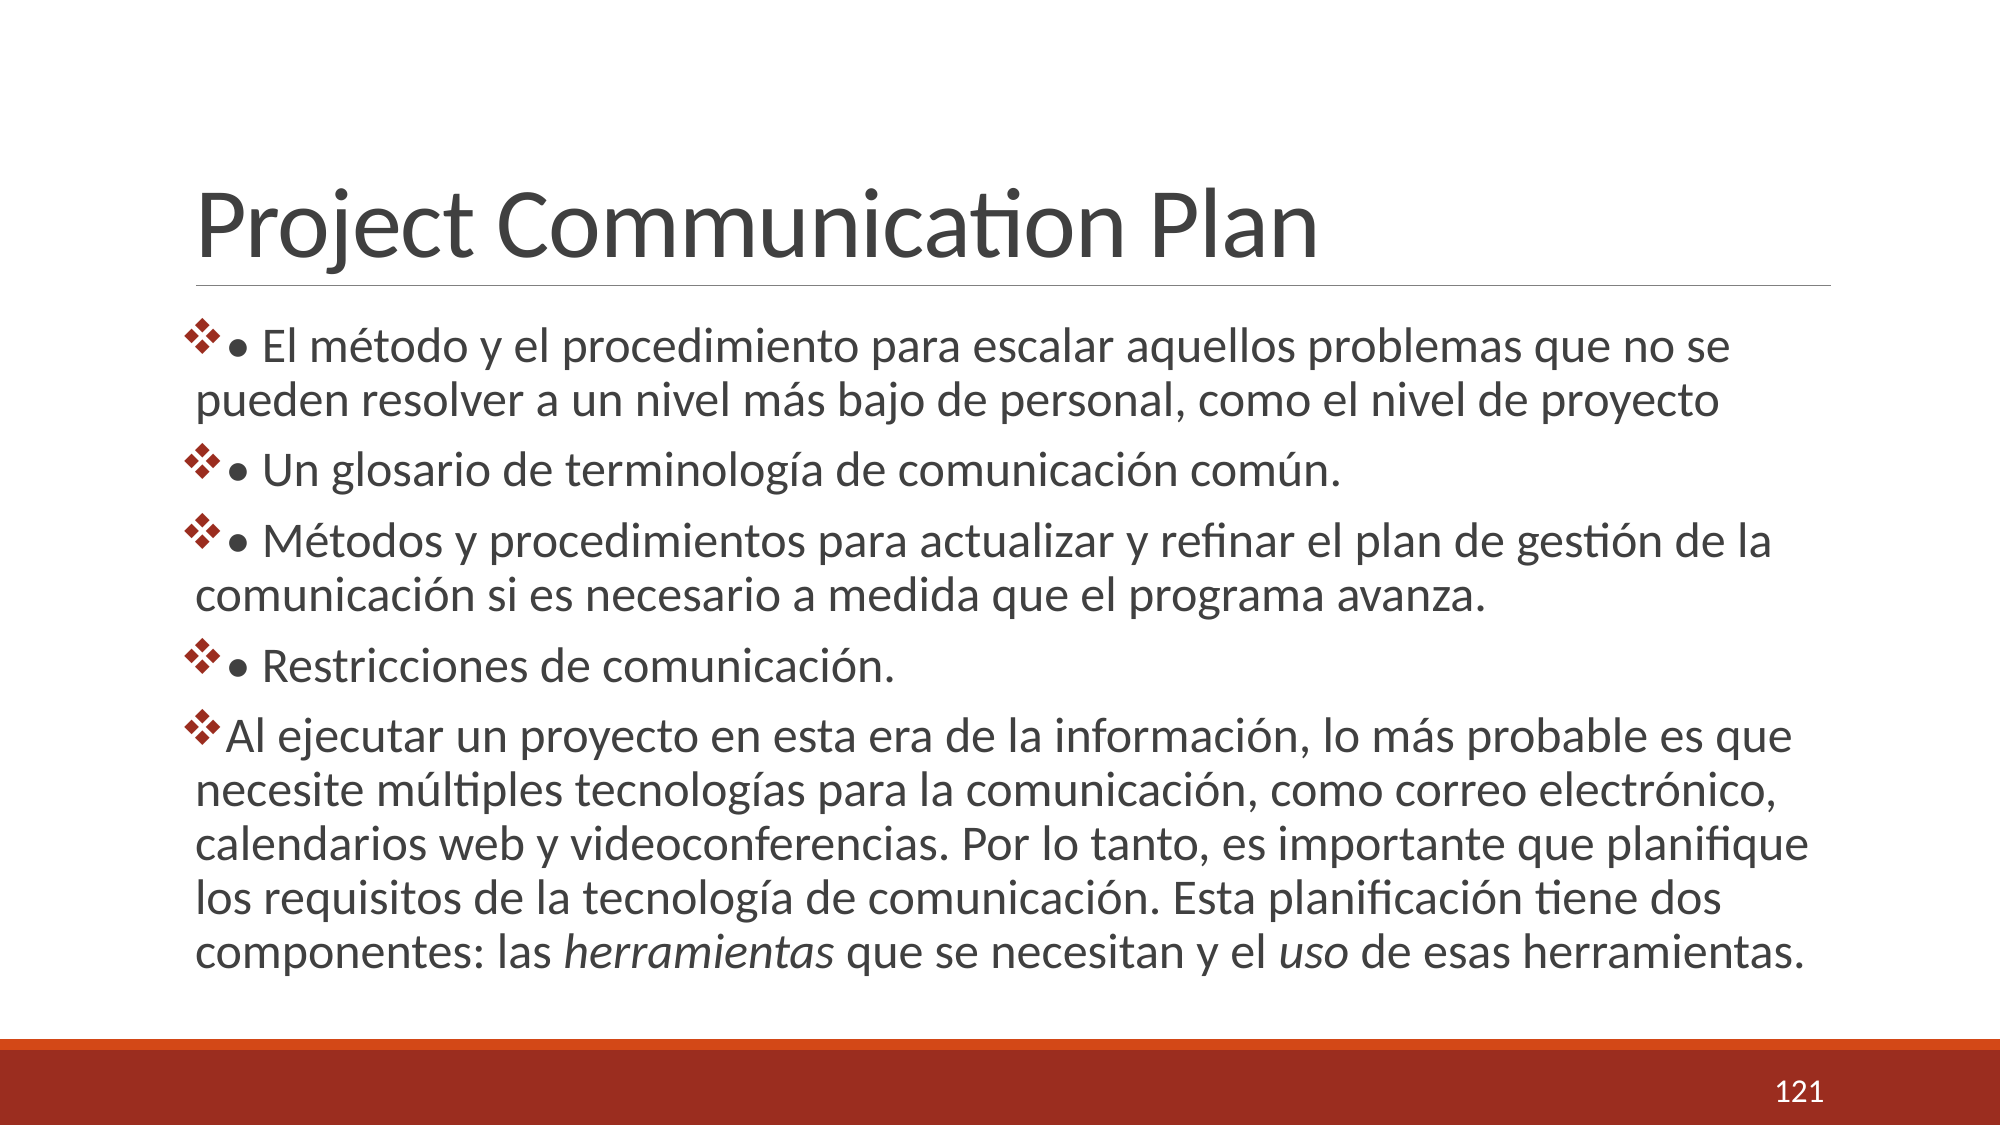

# Project Communication Plan
• El método y el procedimiento para escalar aquellos problemas que no se pueden resolver a un nivel más bajo de personal, como el nivel de proyecto
• Un glosario de terminología de comunicación común.
• Métodos y procedimientos para actualizar y refinar el plan de gestión de la comunicación si es necesario a medida que el programa avanza.
• Restricciones de comunicación.
Al ejecutar un proyecto en esta era de la información, lo más probable es que necesite múltiples tecnologías para la comunicación, como correo electrónico, calendarios web y videoconferencias. Por lo tanto, es importante que planifique los requisitos de la tecnología de comunicación. Esta planificación tiene dos componentes: las herramientas que se necesitan y el uso de esas herramientas.
121